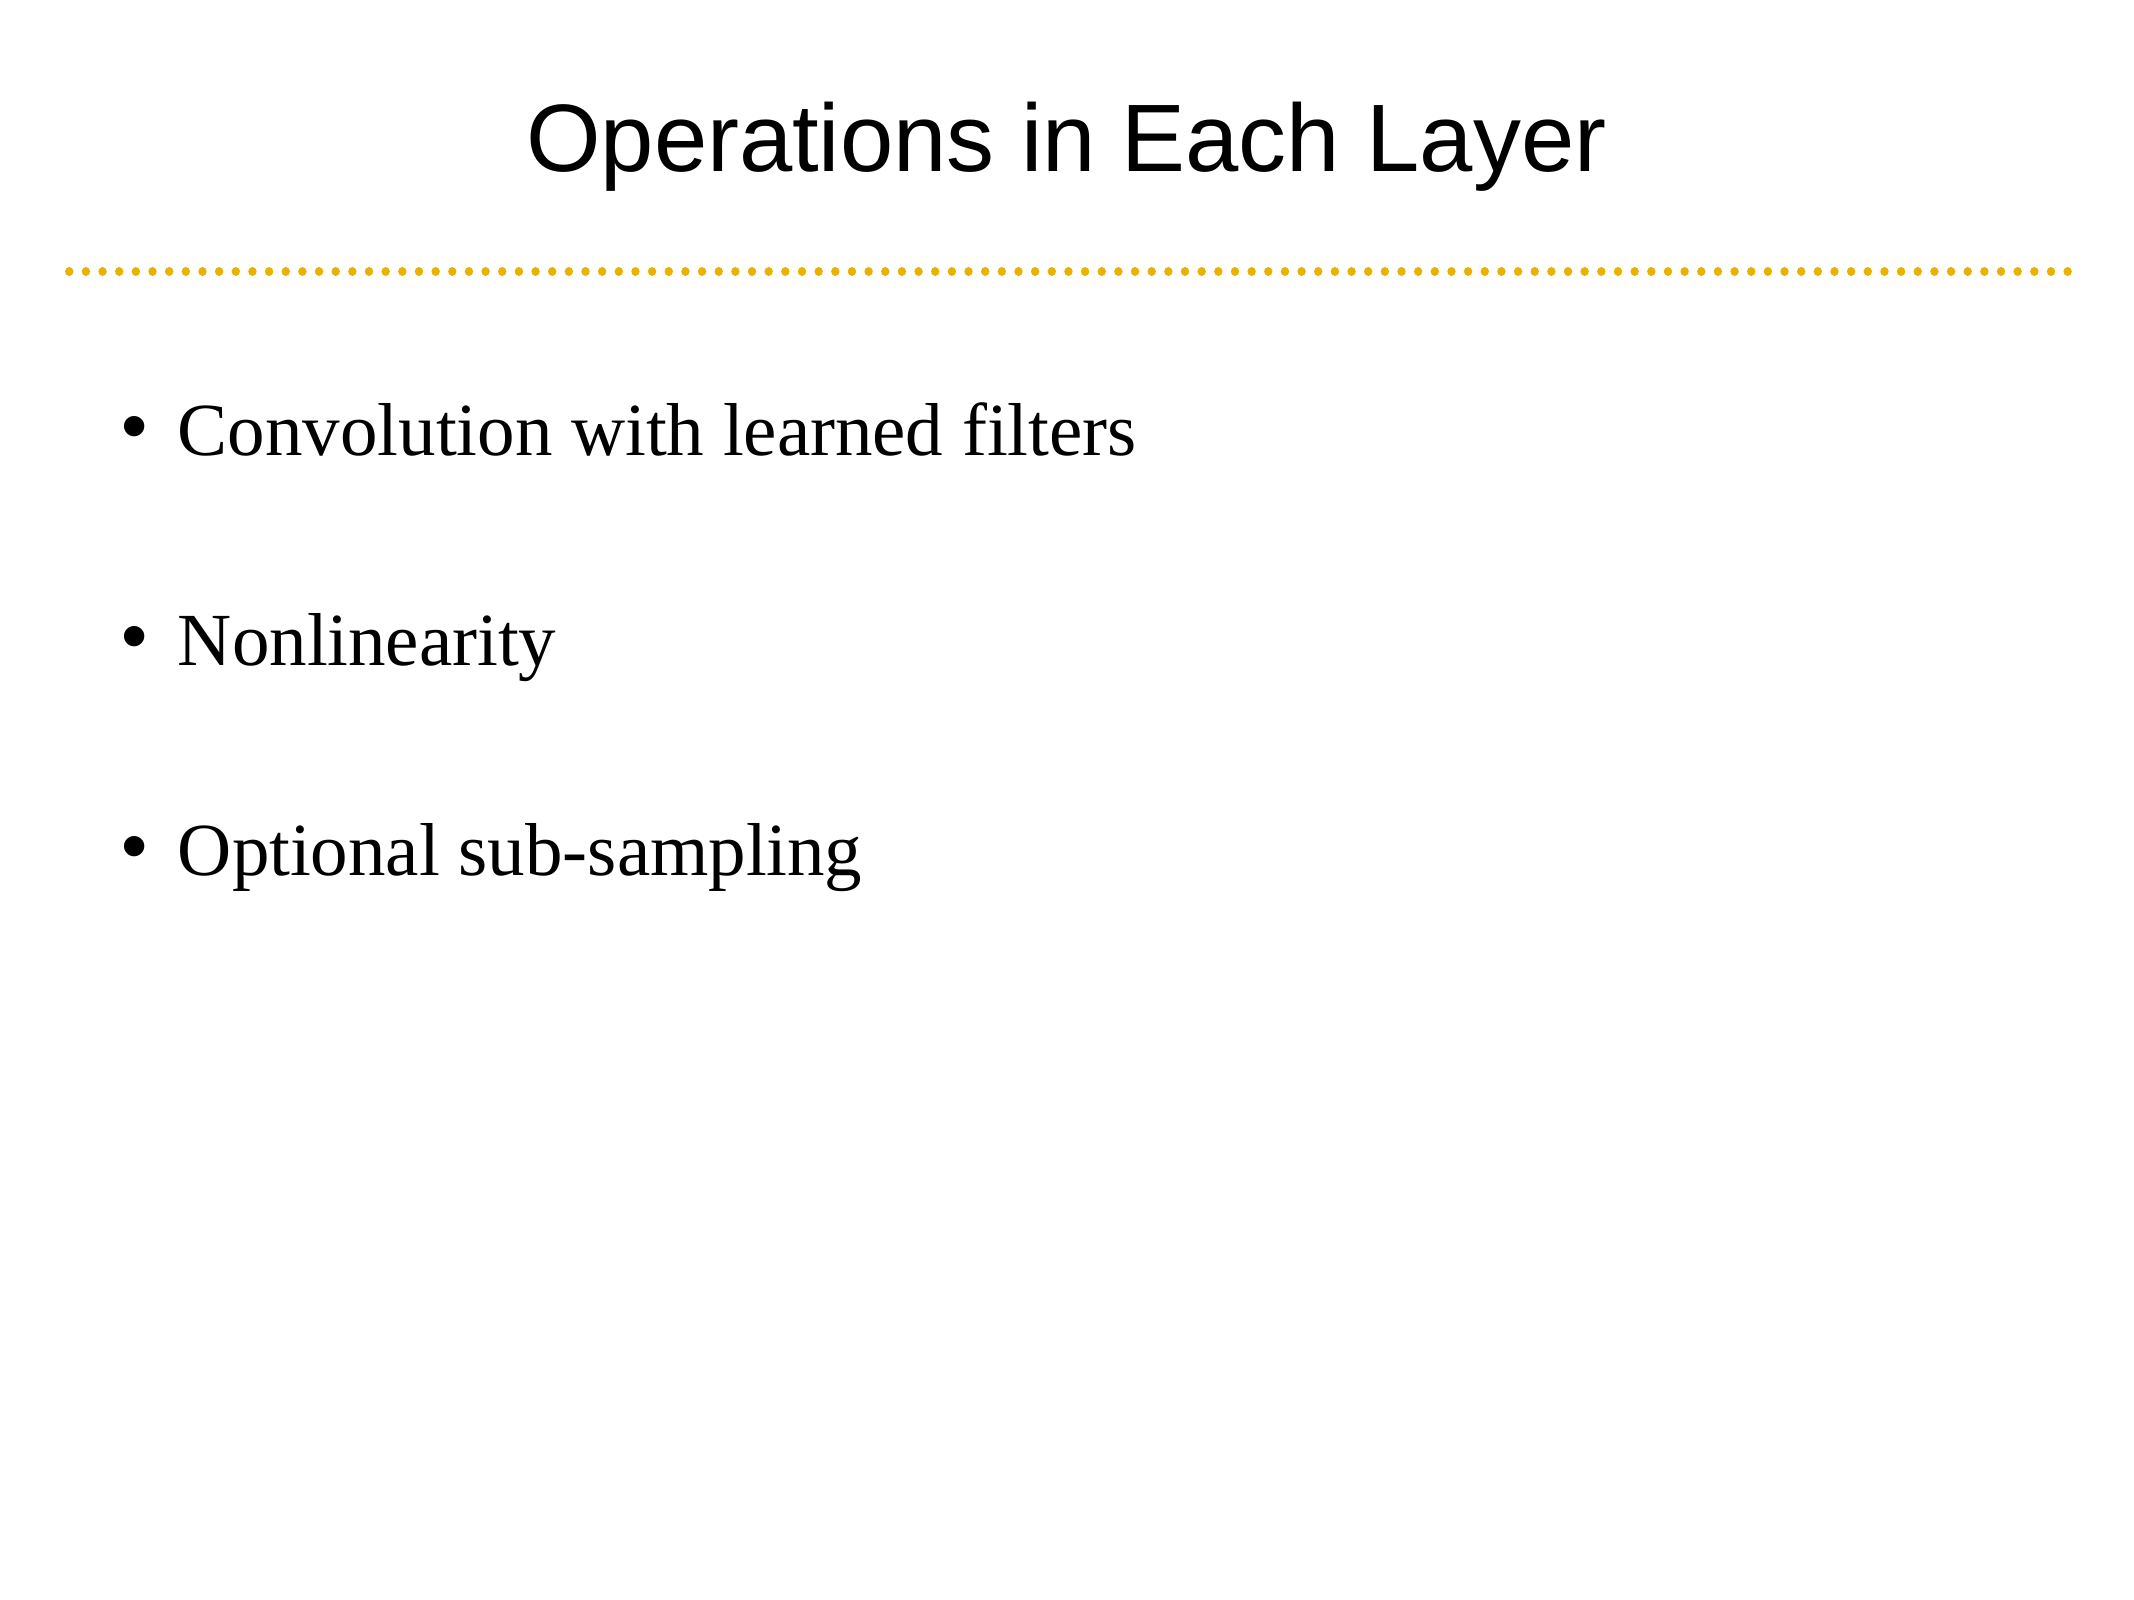

# Operations in Each Layer
Convolution with learned filters

Nonlinearity

Optional sub-sampling